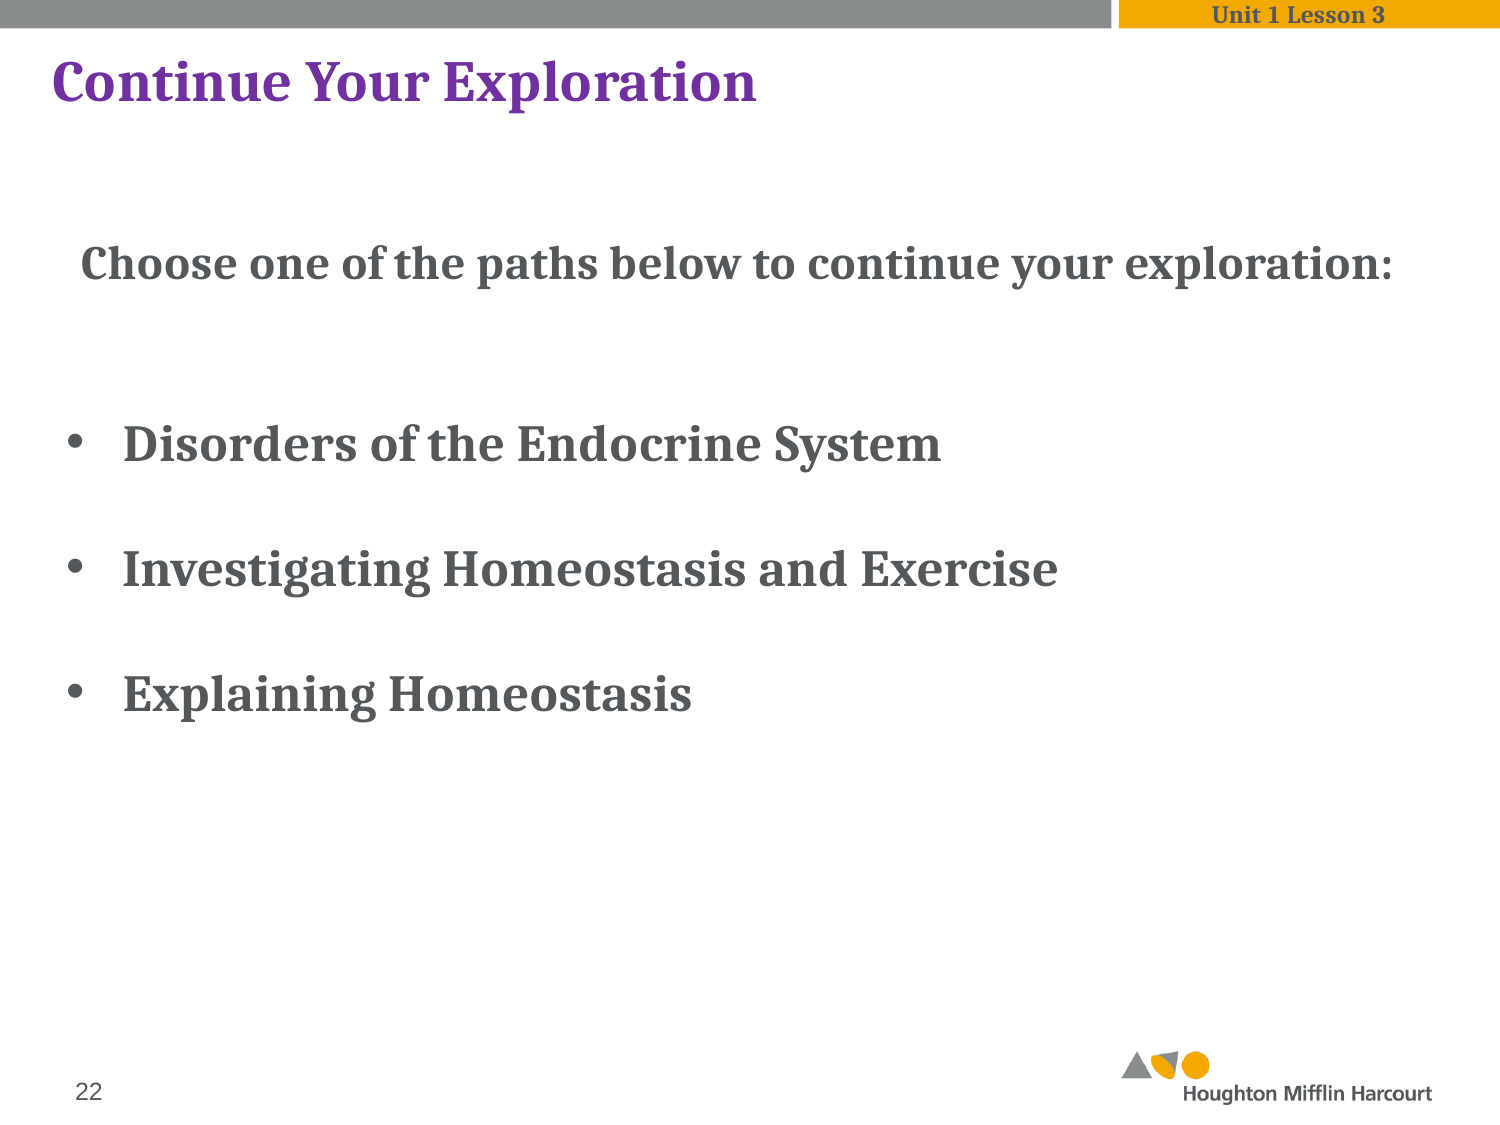

Unit 1 Lesson 3
Continue Your Exploration
Choose one of the paths below to continue your exploration:

Disorders of the Endocrine System

Investigating Homeostasis and Exercise

Explaining Homeostasis

22